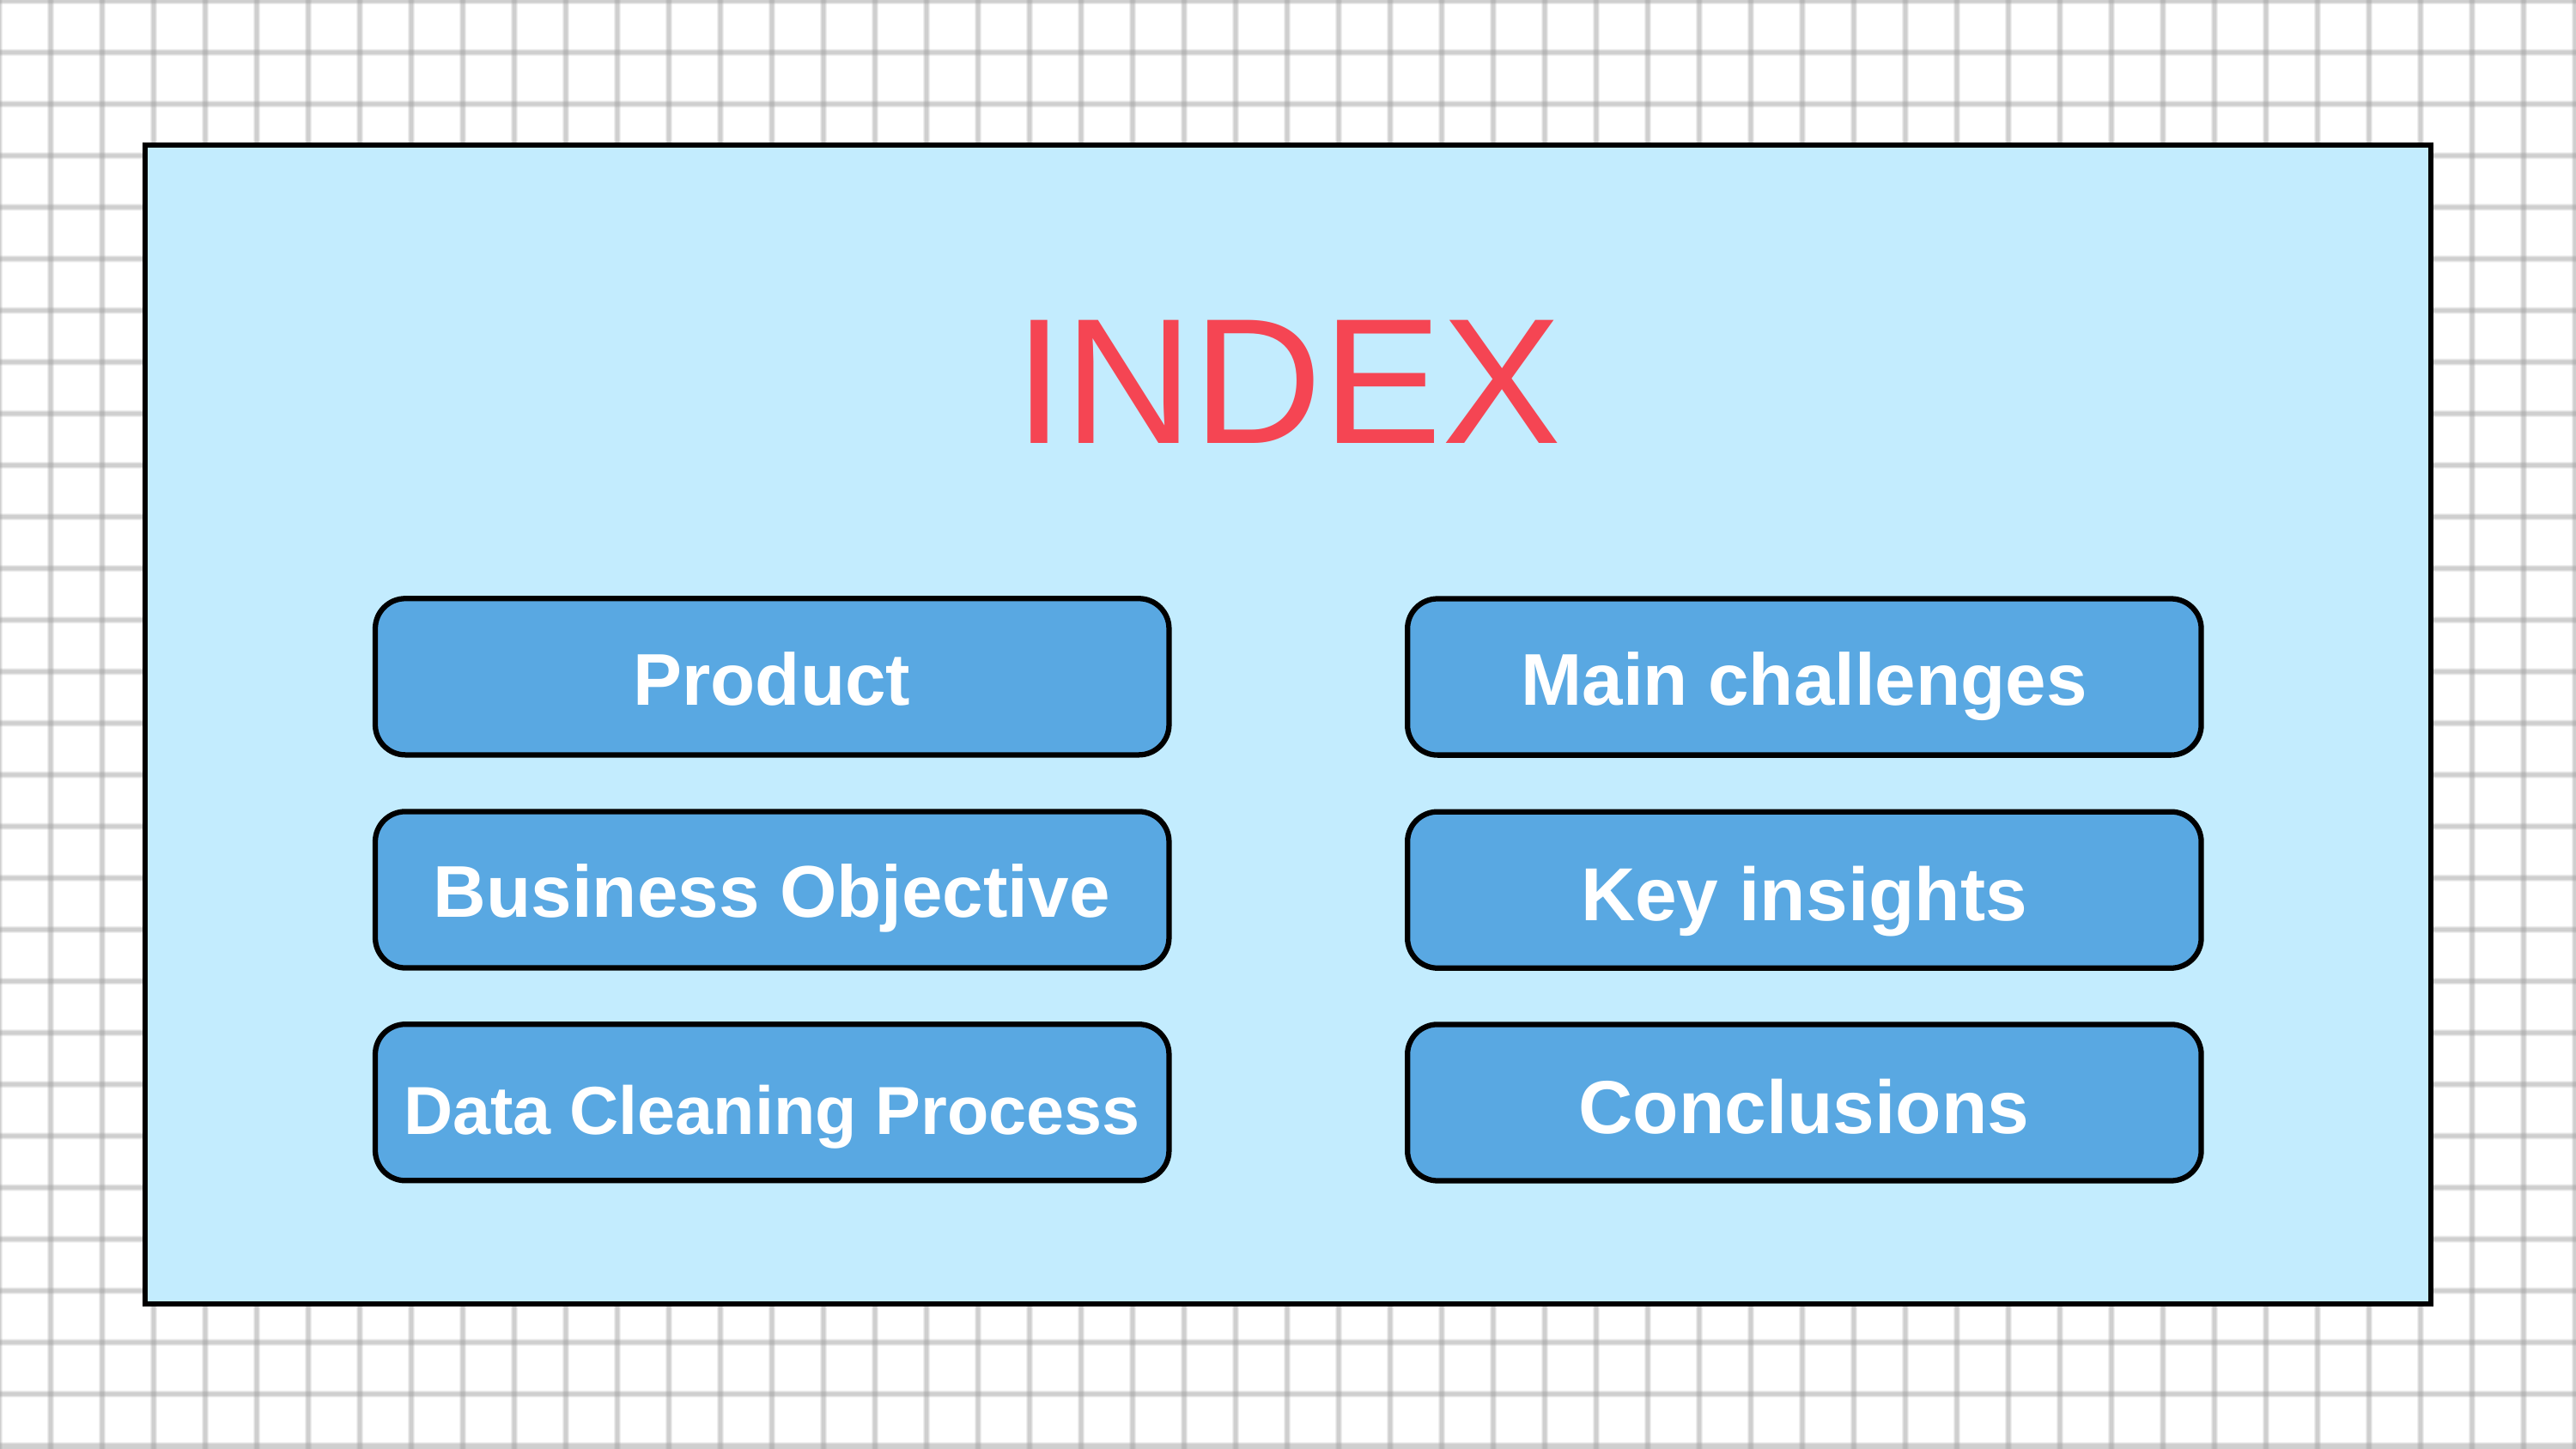

INDEX

Product
Main challenges

Business Objective
Key insights

Conclusions
Data Cleaning Process